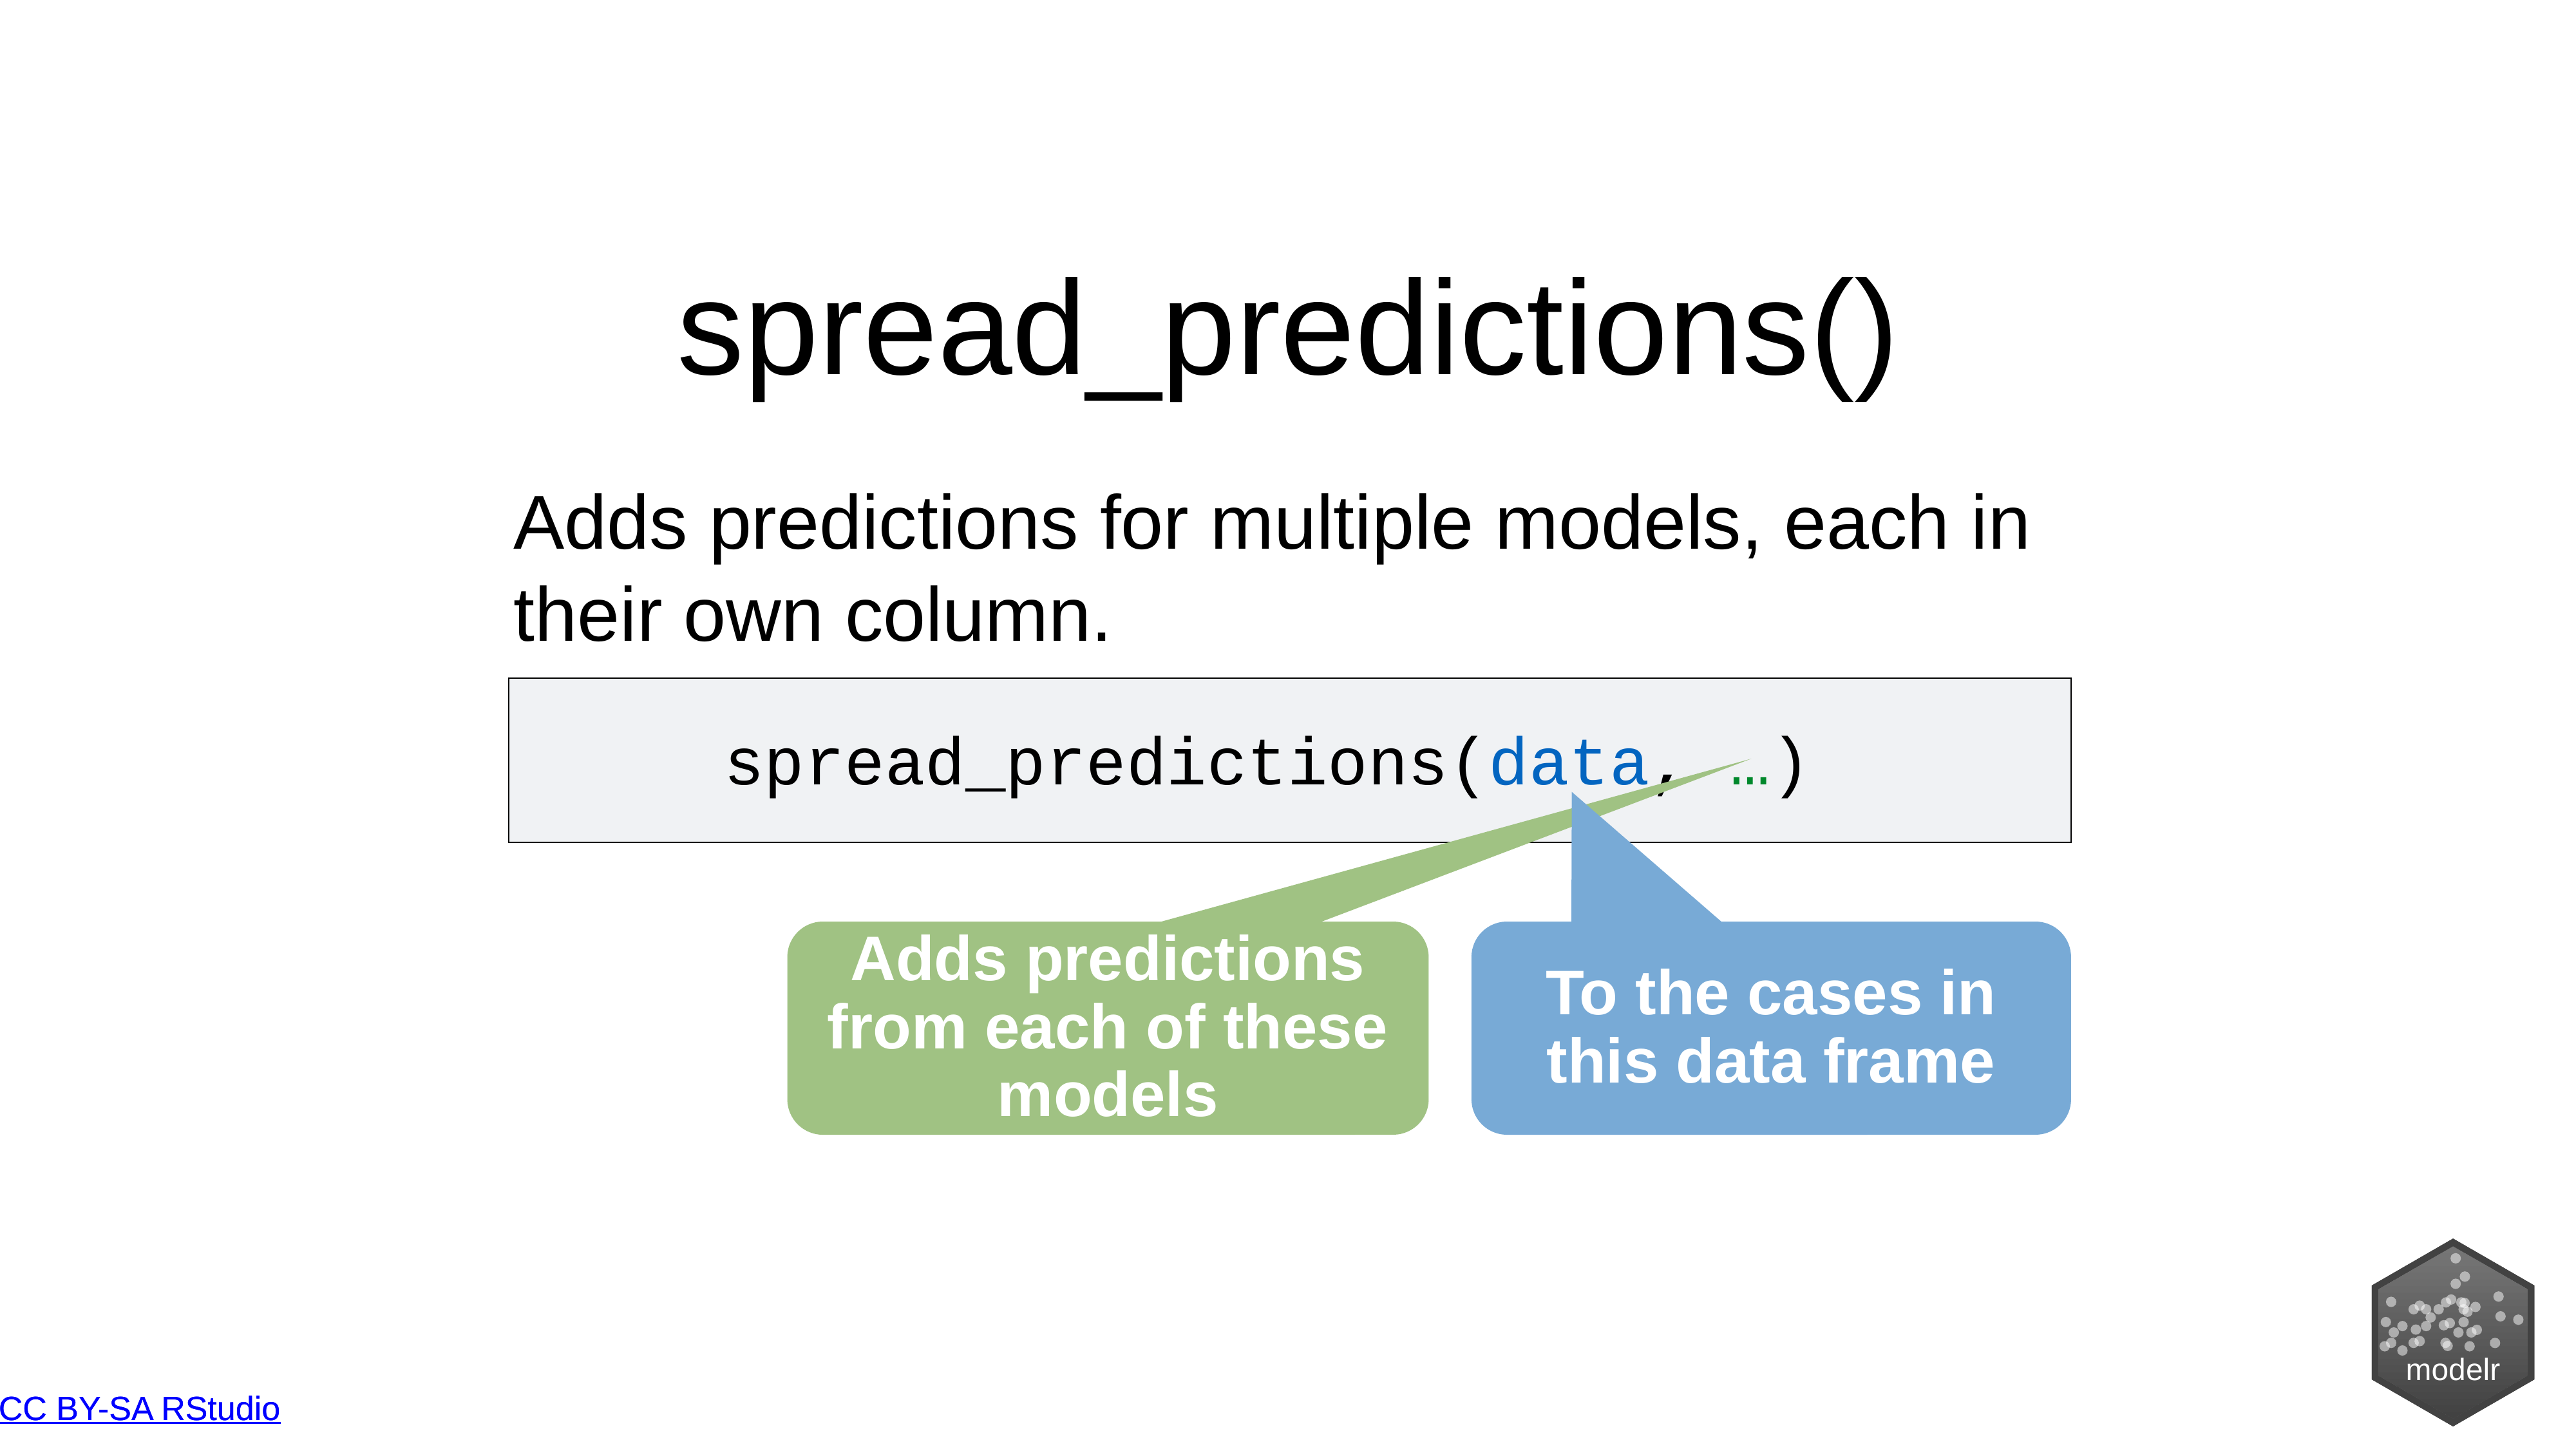

spread_predictions()
Adds predictions for multiple models, each in their own column.

spread_predictions(data, …)
Adds predictions from each of these models
To the cases in this data frame

modelr
CC BY-SA RStudio